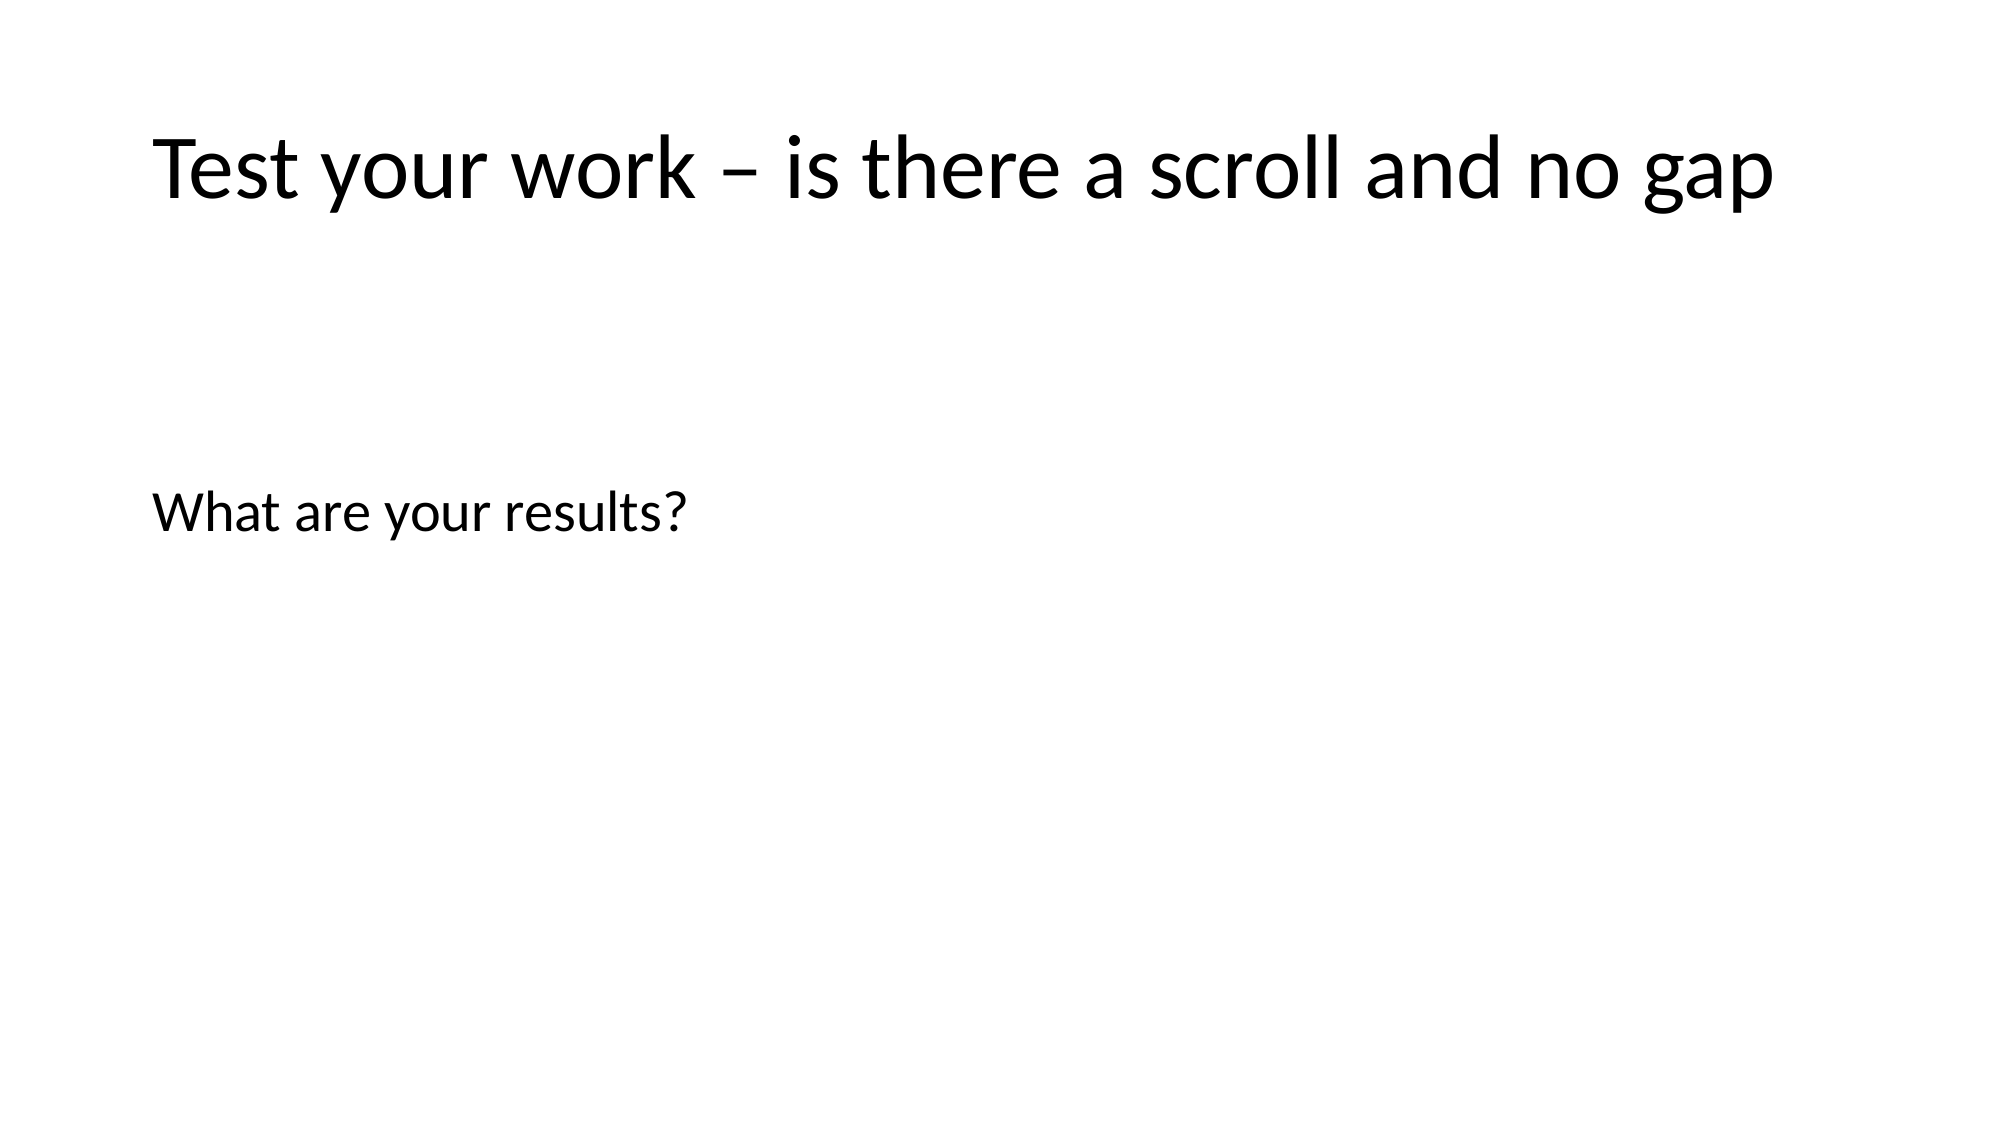

# Test your work – is there a scroll and no gap

What are your results?